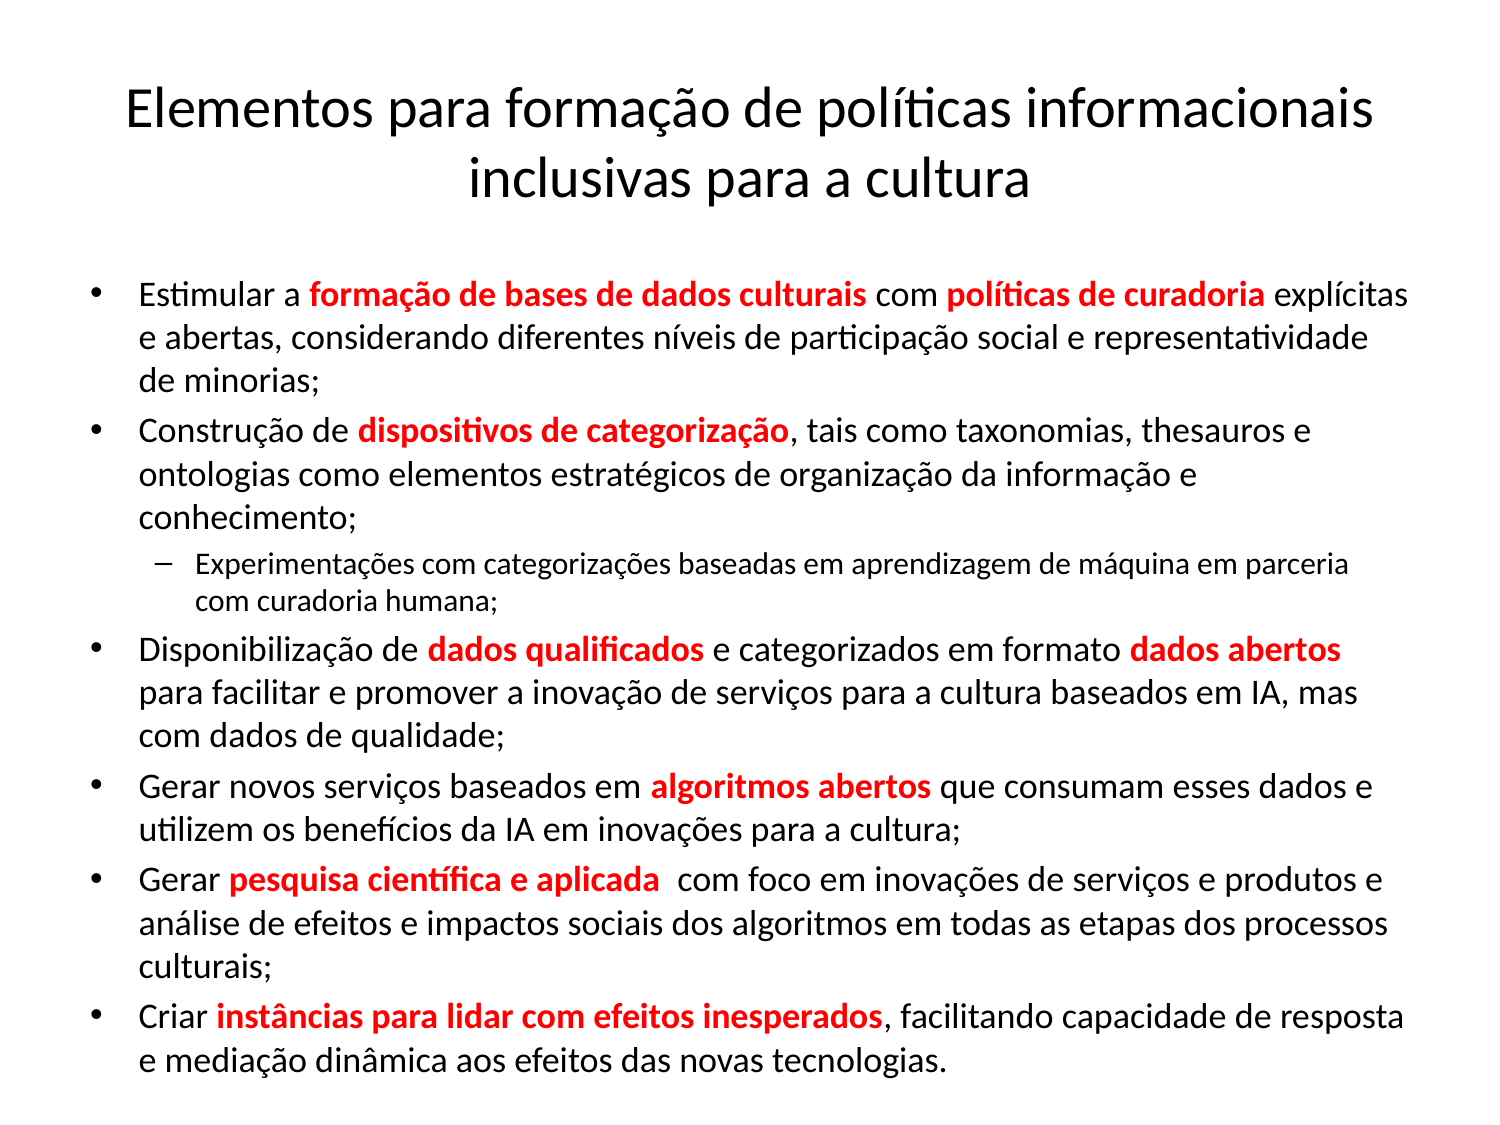

# Elementos para formação de políticas informacionais inclusivas para a cultura
Estimular a formação de bases de dados culturais com políticas de curadoria explícitas e abertas, considerando diferentes níveis de participação social e representatividade de minorias;
Construção de dispositivos de categorização, tais como taxonomias, thesauros e ontologias como elementos estratégicos de organização da informação e conhecimento;
Experimentações com categorizações baseadas em aprendizagem de máquina em parceria com curadoria humana;
Disponibilização de dados qualificados e categorizados em formato dados abertos para facilitar e promover a inovação de serviços para a cultura baseados em IA, mas com dados de qualidade;
Gerar novos serviços baseados em algoritmos abertos que consumam esses dados e utilizem os benefícios da IA em inovações para a cultura;
Gerar pesquisa científica e aplicada  com foco em inovações de serviços e produtos e análise de efeitos e impactos sociais dos algoritmos em todas as etapas dos processos culturais;
Criar instâncias para lidar com efeitos inesperados, facilitando capacidade de resposta e mediação dinâmica aos efeitos das novas tecnologias.